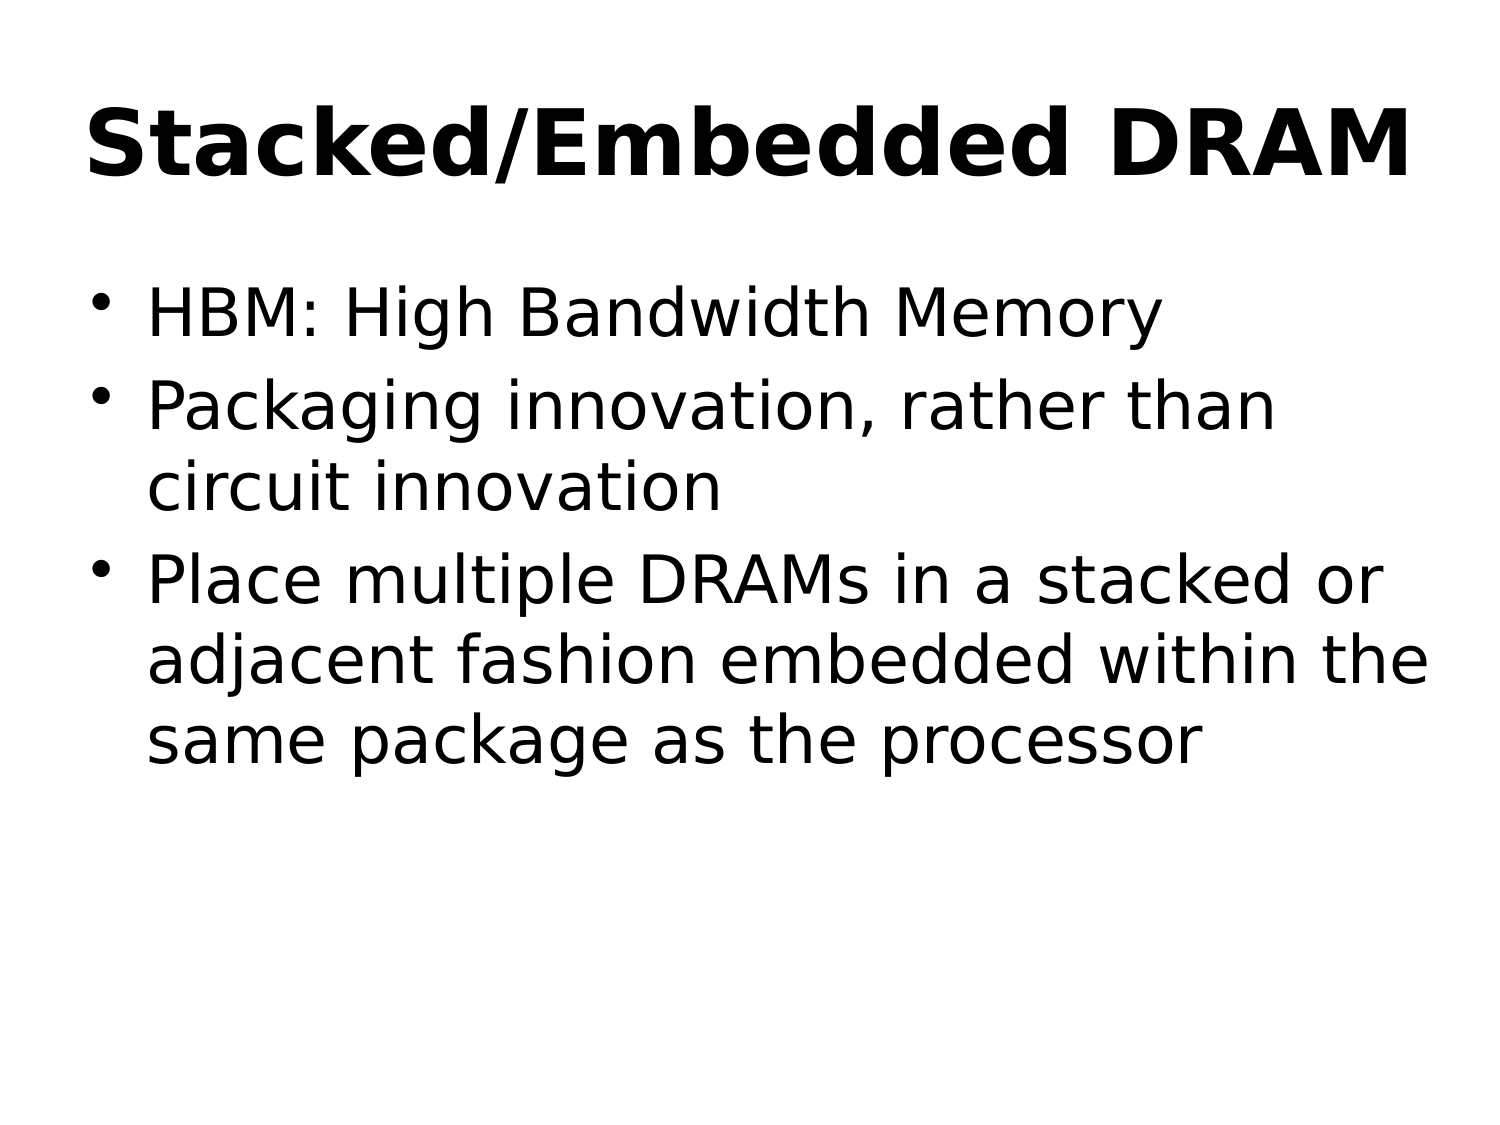

# Stacked/Embedded DRAM
HBM: High Bandwidth Memory
Packaging innovation, rather than circuit innovation
Place multiple DRAMs in a stacked or adjacent fashion embedded within the same package as the processor